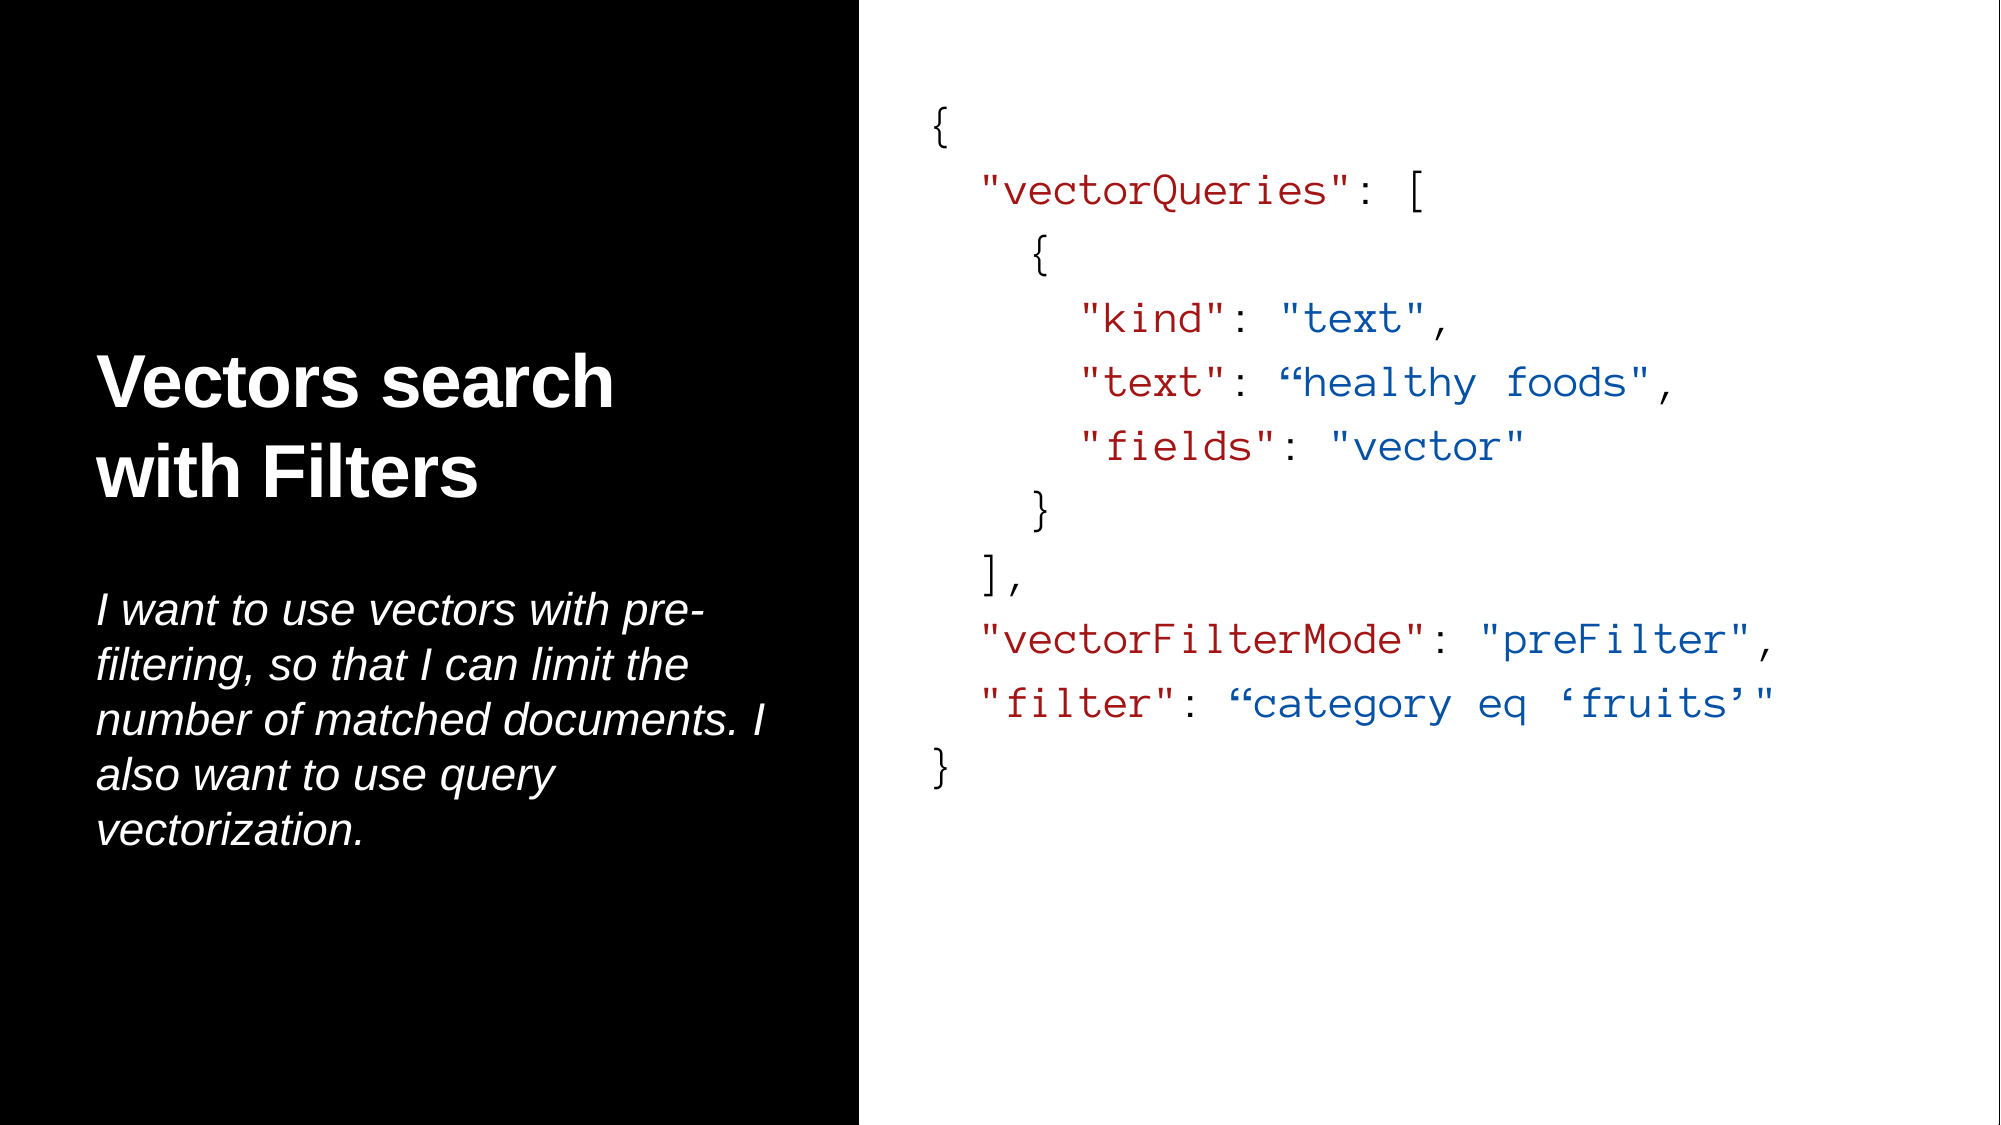

{
  "vectorQueries": [
    {
      "kind": "text",
      "text": “healthy foods",
      "fields": "vector"
    }
  ],
  "vectorFilterMode": "preFilter",
  "filter": “category eq ‘fruits’"
}
# Vectors search with Filters
I want to use vectors with pre-filtering, so that I can limit the number of matched documents. I also want to use query vectorization.